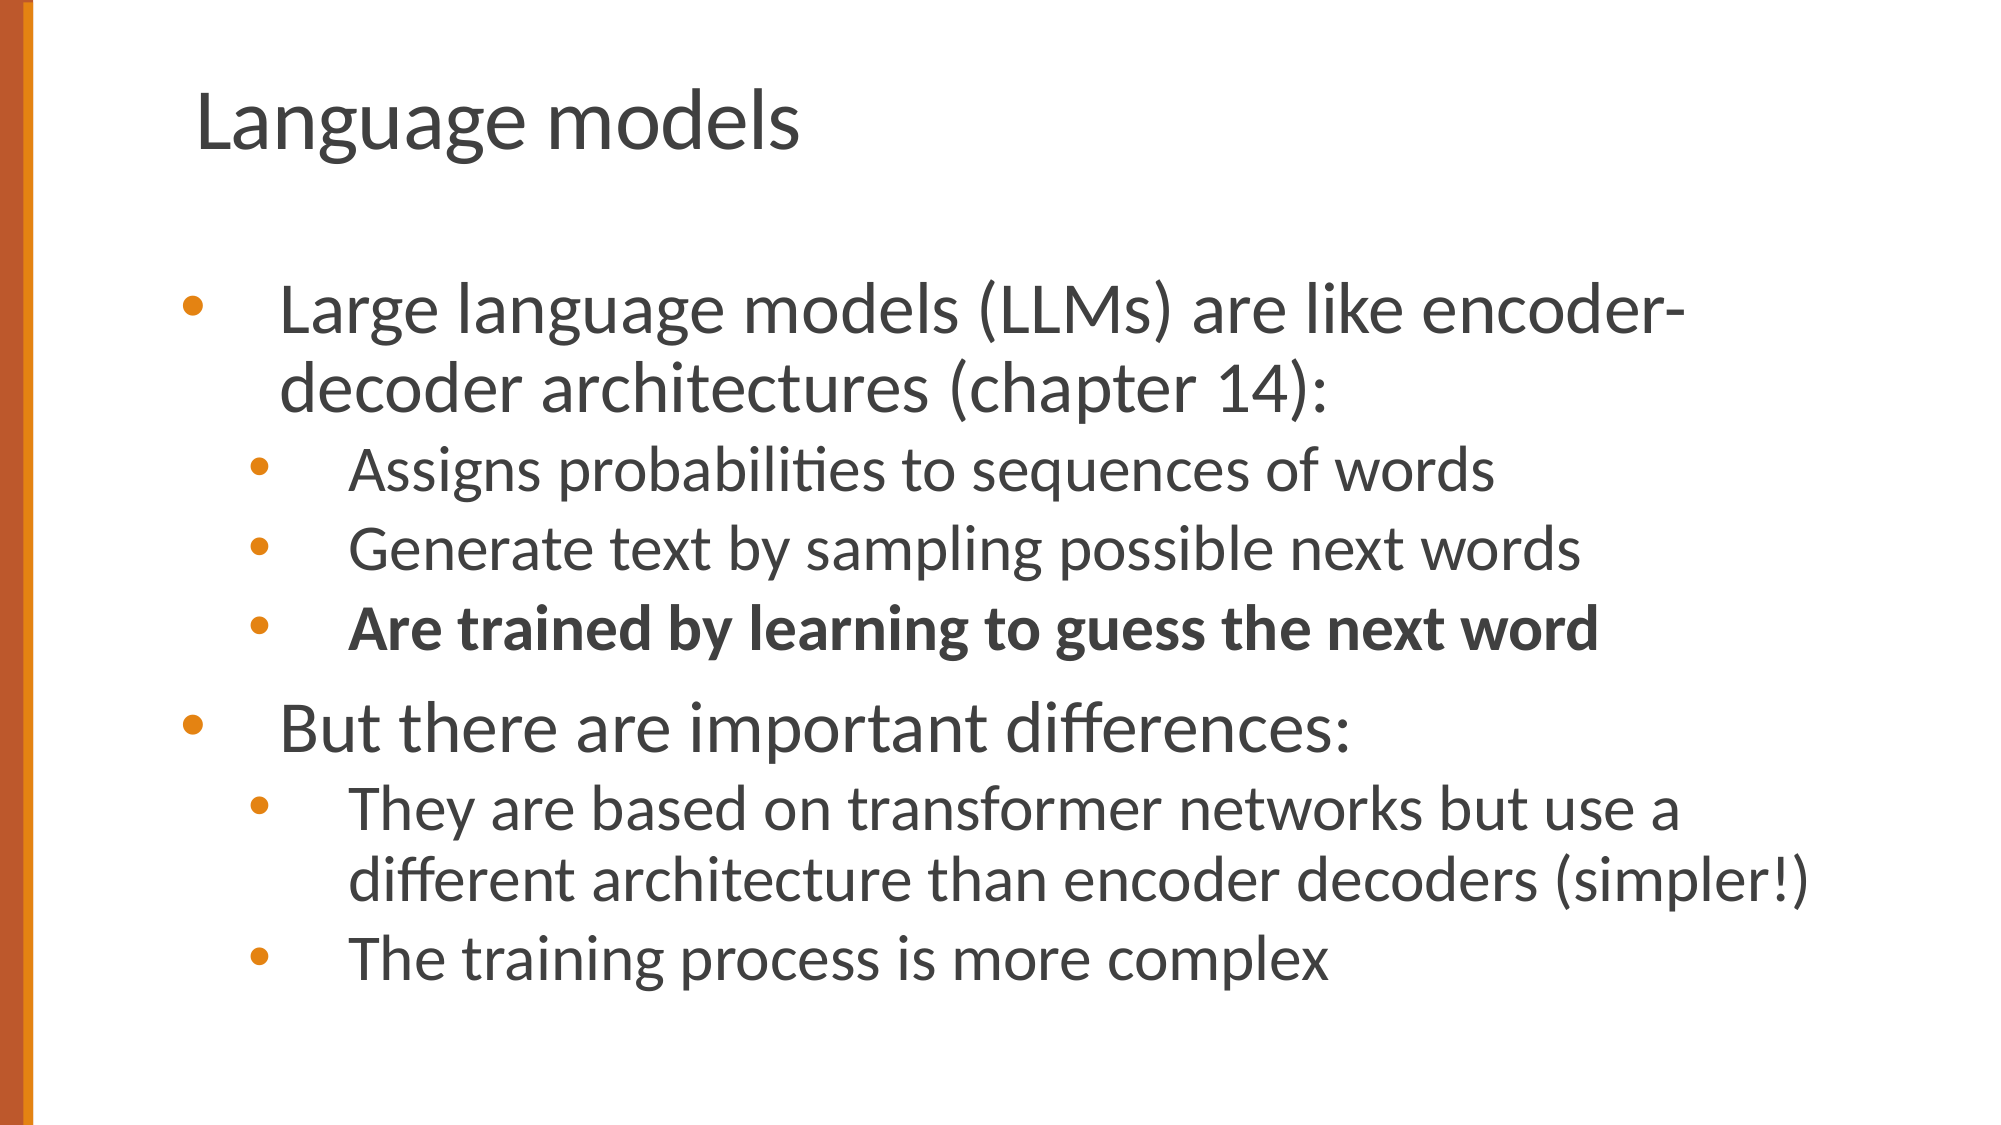

# Language models
Large language models (LLMs) are like encoder-decoder architectures (chapter 14):
Assigns probabilities to sequences of words
Generate text by sampling possible next words
Are trained by learning to guess the next word
But there are important differences:
They are based on transformer networks but use a different architecture than encoder decoders (simpler!)
The training process is more complex